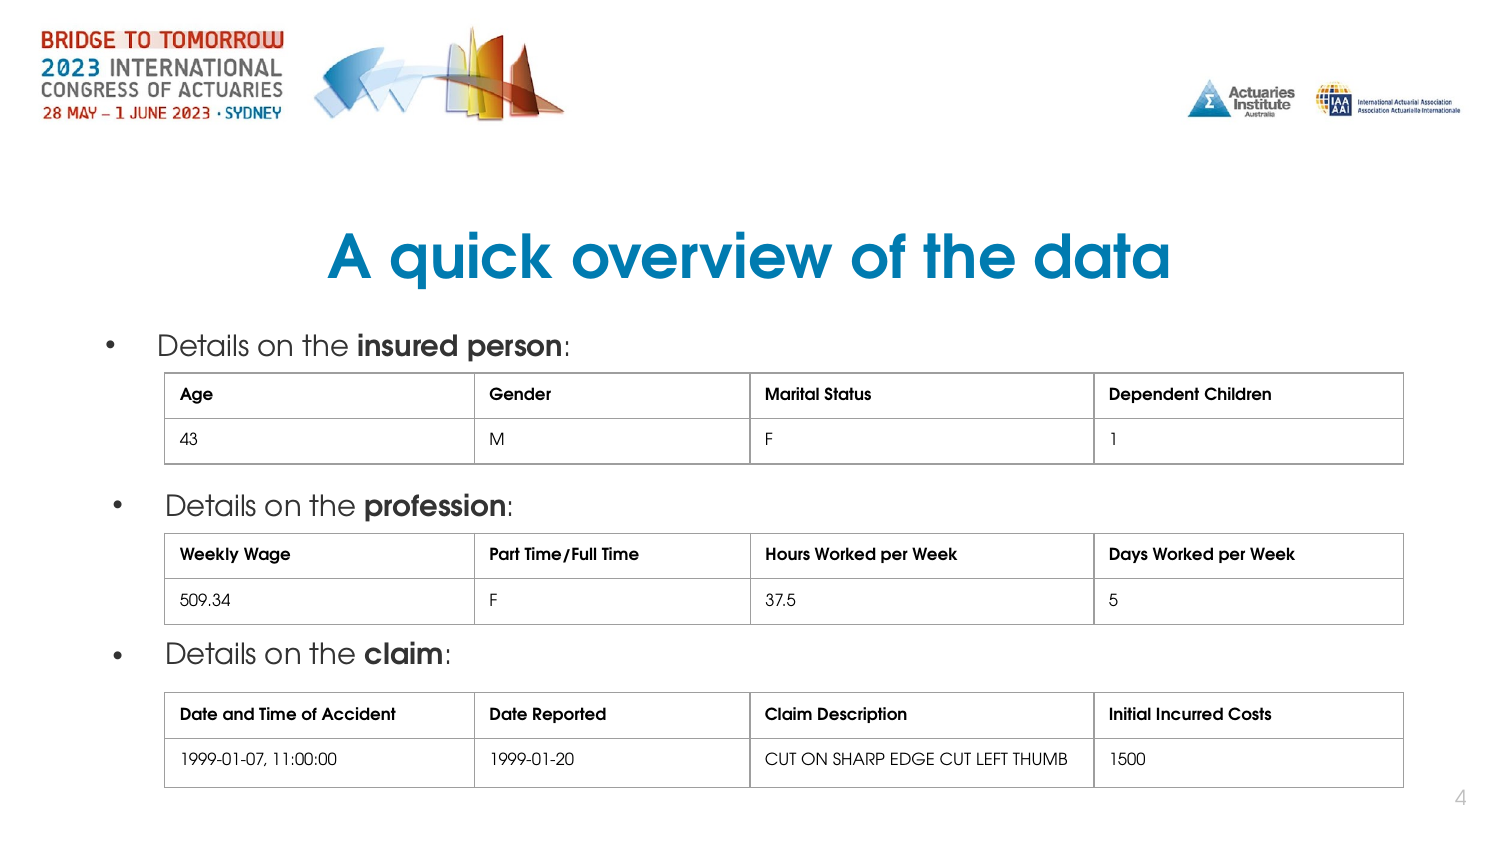

# A quick overview of the data
Details on the insured person:
| Age | Gender | Marital Status | Dependent Children |
| --- | --- | --- | --- |
| 43 | M | F | 1 |
Details on the profession:
| Weekly Wage | Part Time/Full Time | Hours Worked per Week | Days Worked per Week |
| --- | --- | --- | --- |
| 509.34 | F | 37.5 | 5 |
Details on the claim:
| Date and Time of Accident | Date Reported | Claim Description | Initial Incurred Costs |
| --- | --- | --- | --- |
| 1999-01-07, 11:00:00 | 1999-01-20 | CUT ON SHARP EDGE CUT LEFT THUMB | 1500 |
4